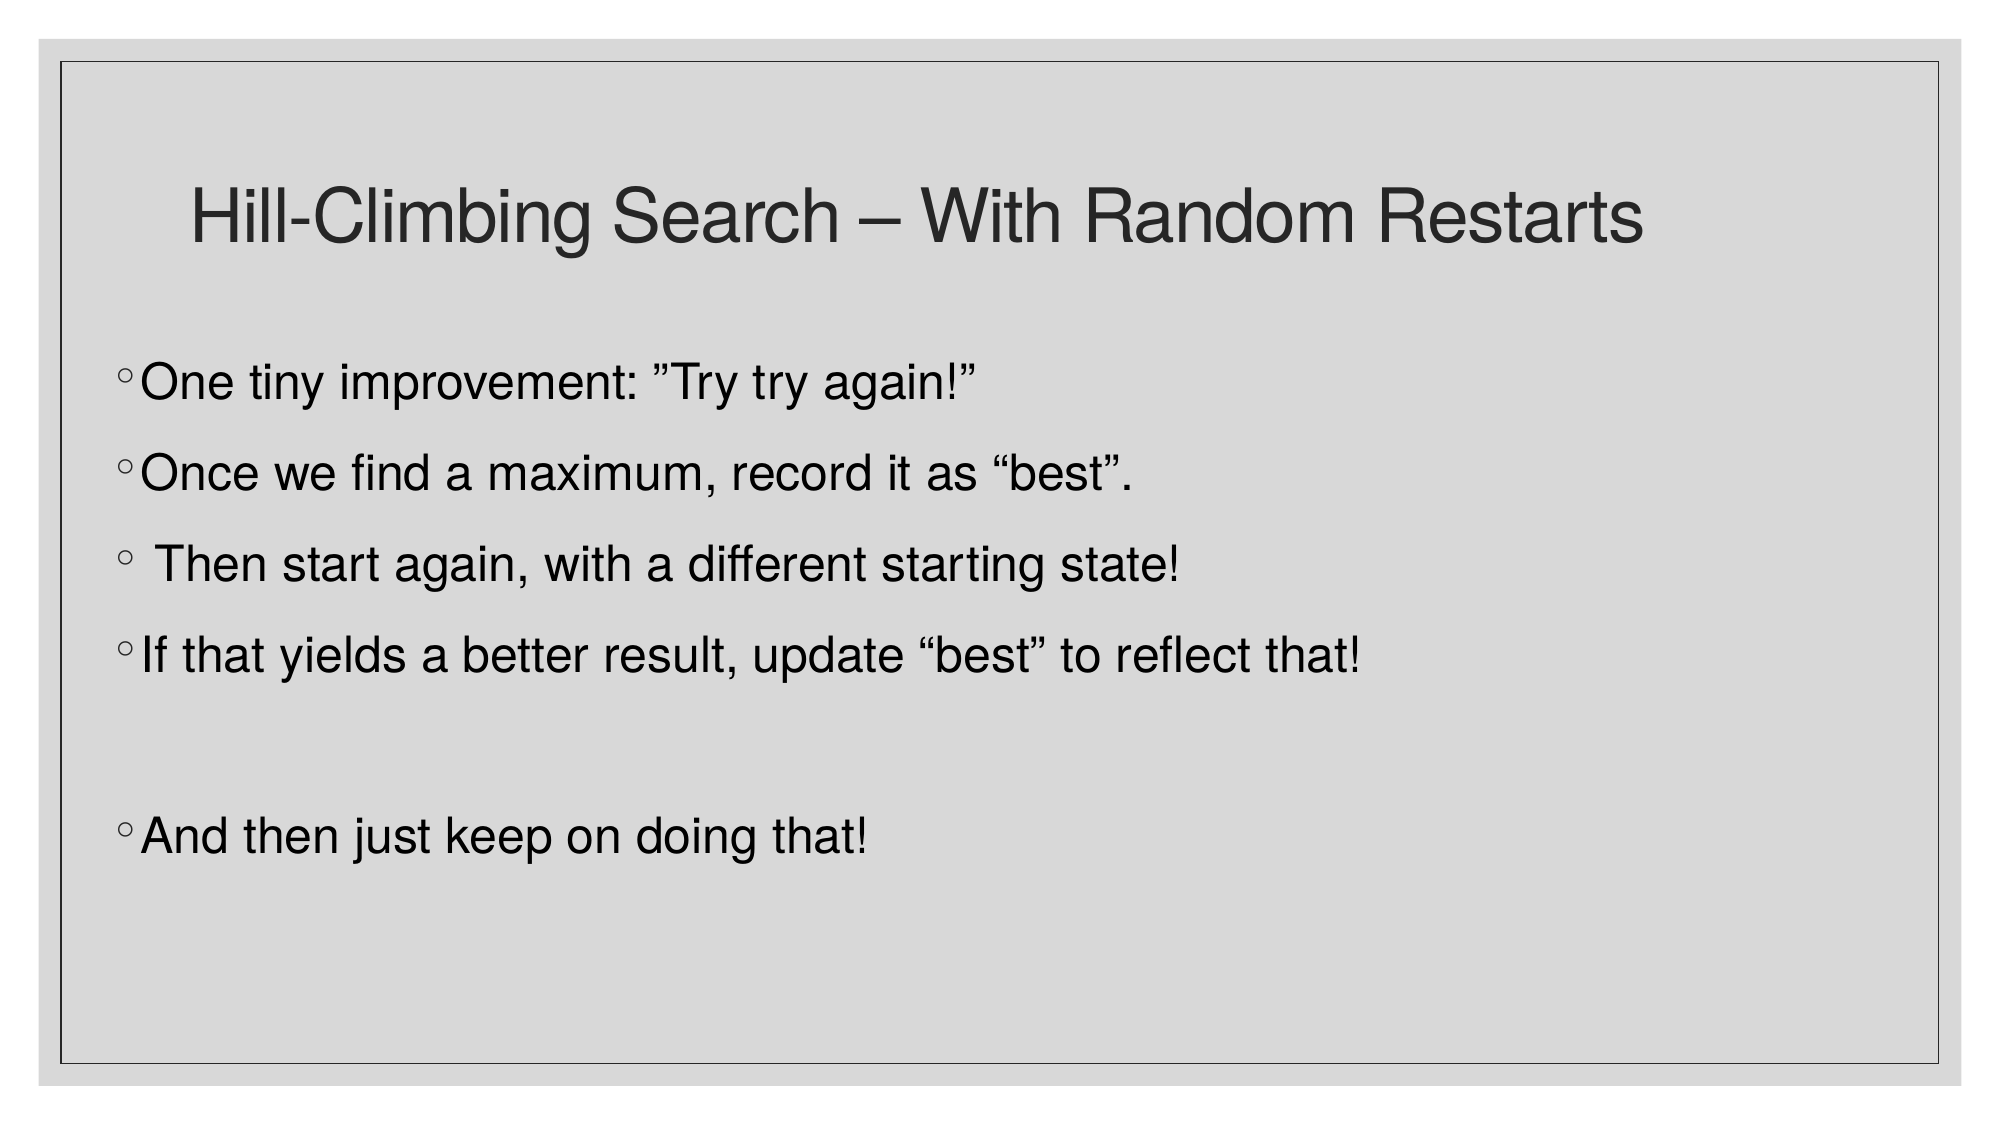

# Hill-Climbing Search – With Random Restarts
One tiny improvement: ”Try try again!”
Once we find a maximum, record it as “best”.
 Then start again, with a different starting state!
If that yields a better result, update “best” to reflect that!

And then just keep on doing that!